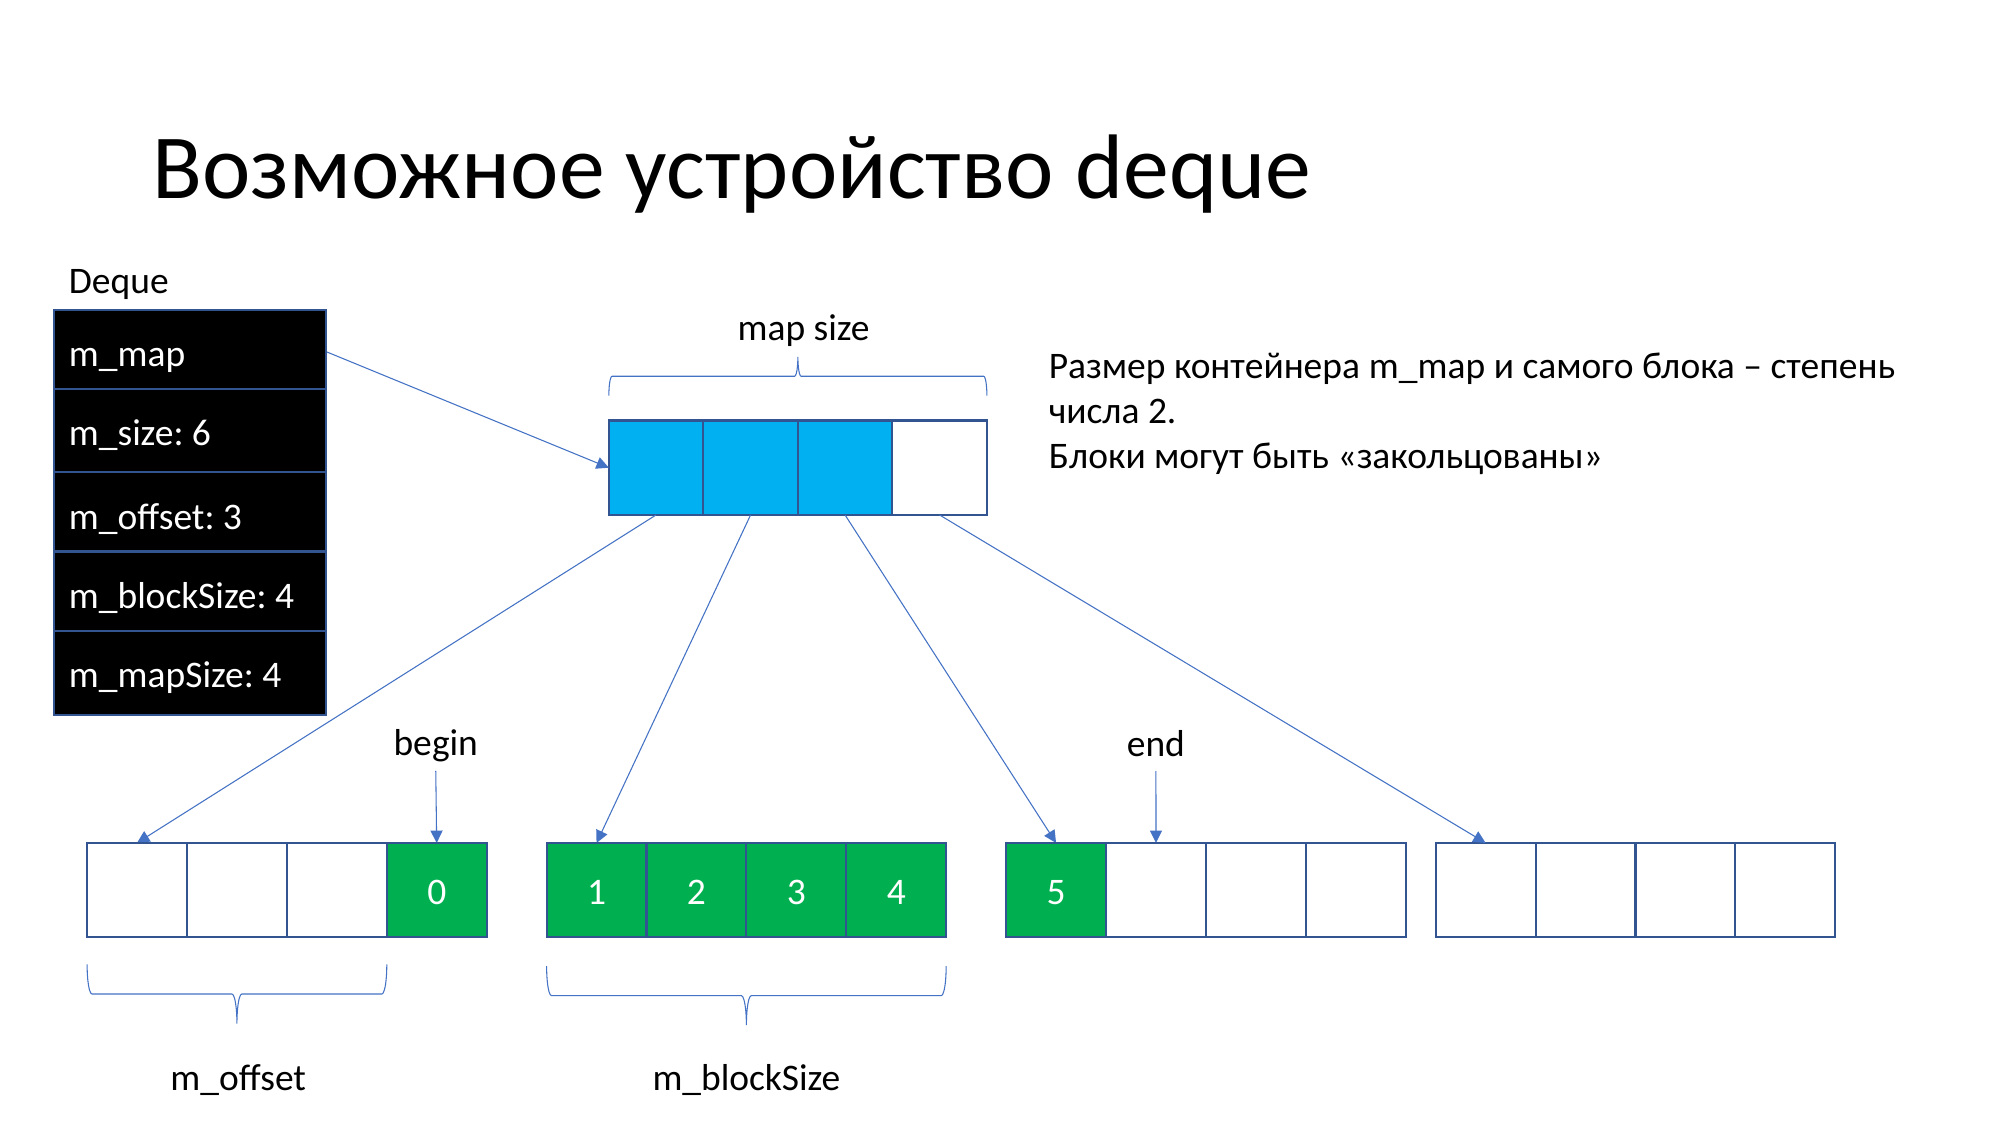

# Возможное устройство deque

Deque
map size
m_map
m_size: 6
m_offset: 3
m_blockSize: 4
m_mapSize: 4
Размер контейнера m_map и самого блока – степень числа 2.
Блоки могут быть «закольцованы»

begin
end

0
1
2
3
4
5

m_offset
m_blockSize